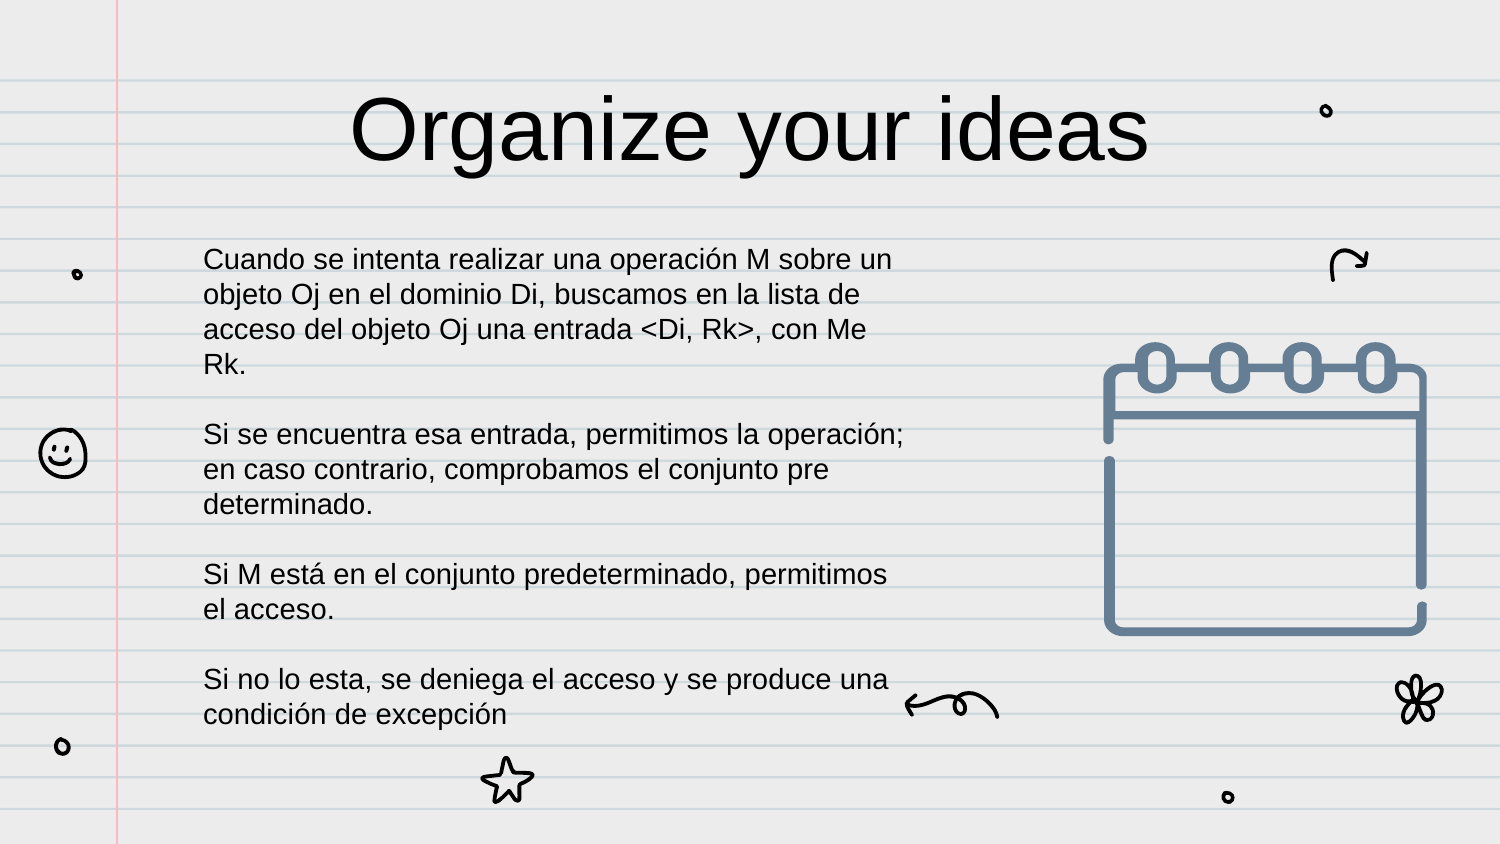

# Organize your ideas
Cuando se intenta realizar una operación M sobre un objeto Oj en el dominio Di, buscamos en la lista de acceso del objeto Oj una entrada <Di, Rk>, con Me Rk.

Si se encuentra esa entrada, permitimos la operación; en caso contrario, comprobamos el conjunto pre­determinado.

Si M está en el conjunto predeterminado, permitimos el acceso.

Si no lo esta, se deniega el acceso y se produce una condición de excepción